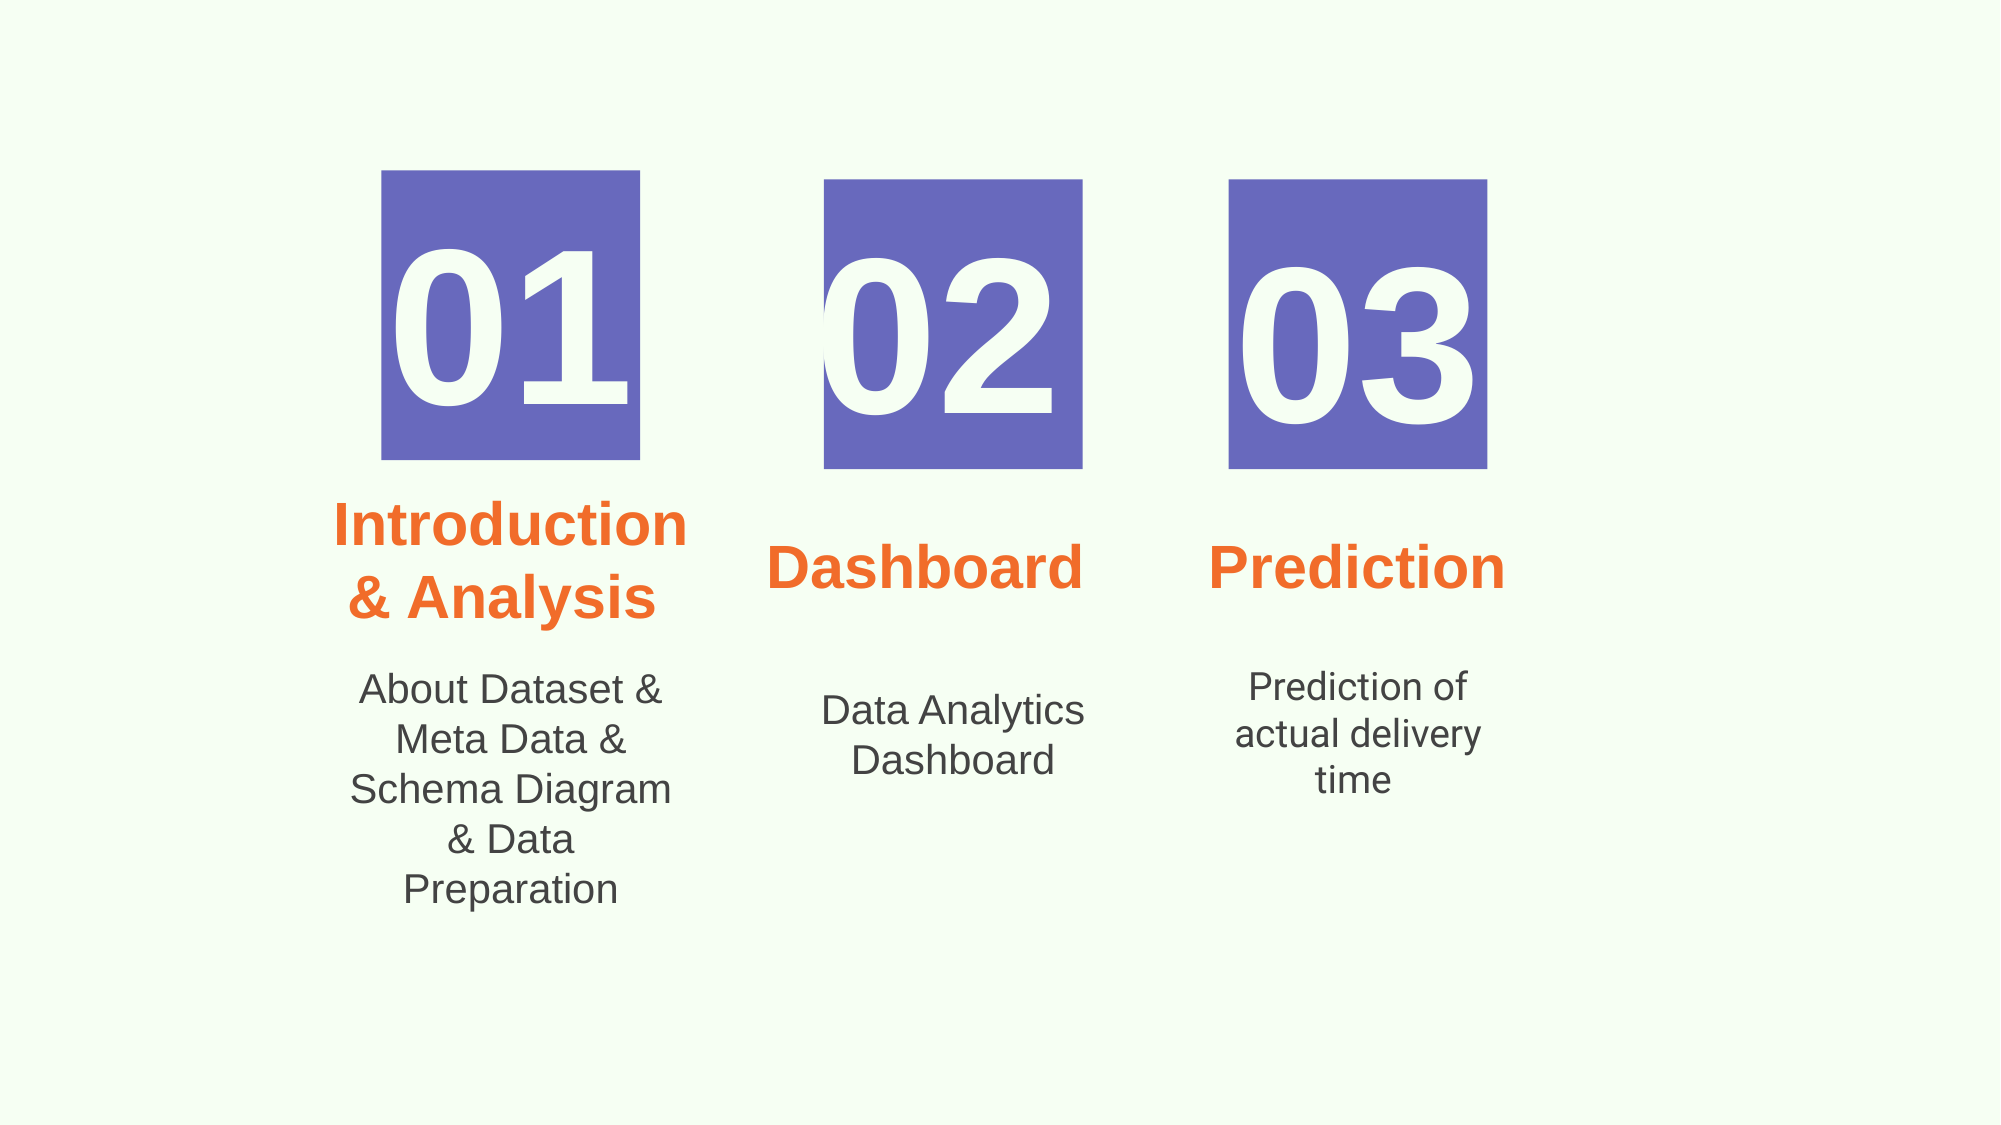

01

02

03

# Introduction & Analysis
Dashboard
Prediction
About Dataset & Meta Data & Schema Diagram & Data Preparation

Prediction of actual delivery time
Data Analytics Dashboard